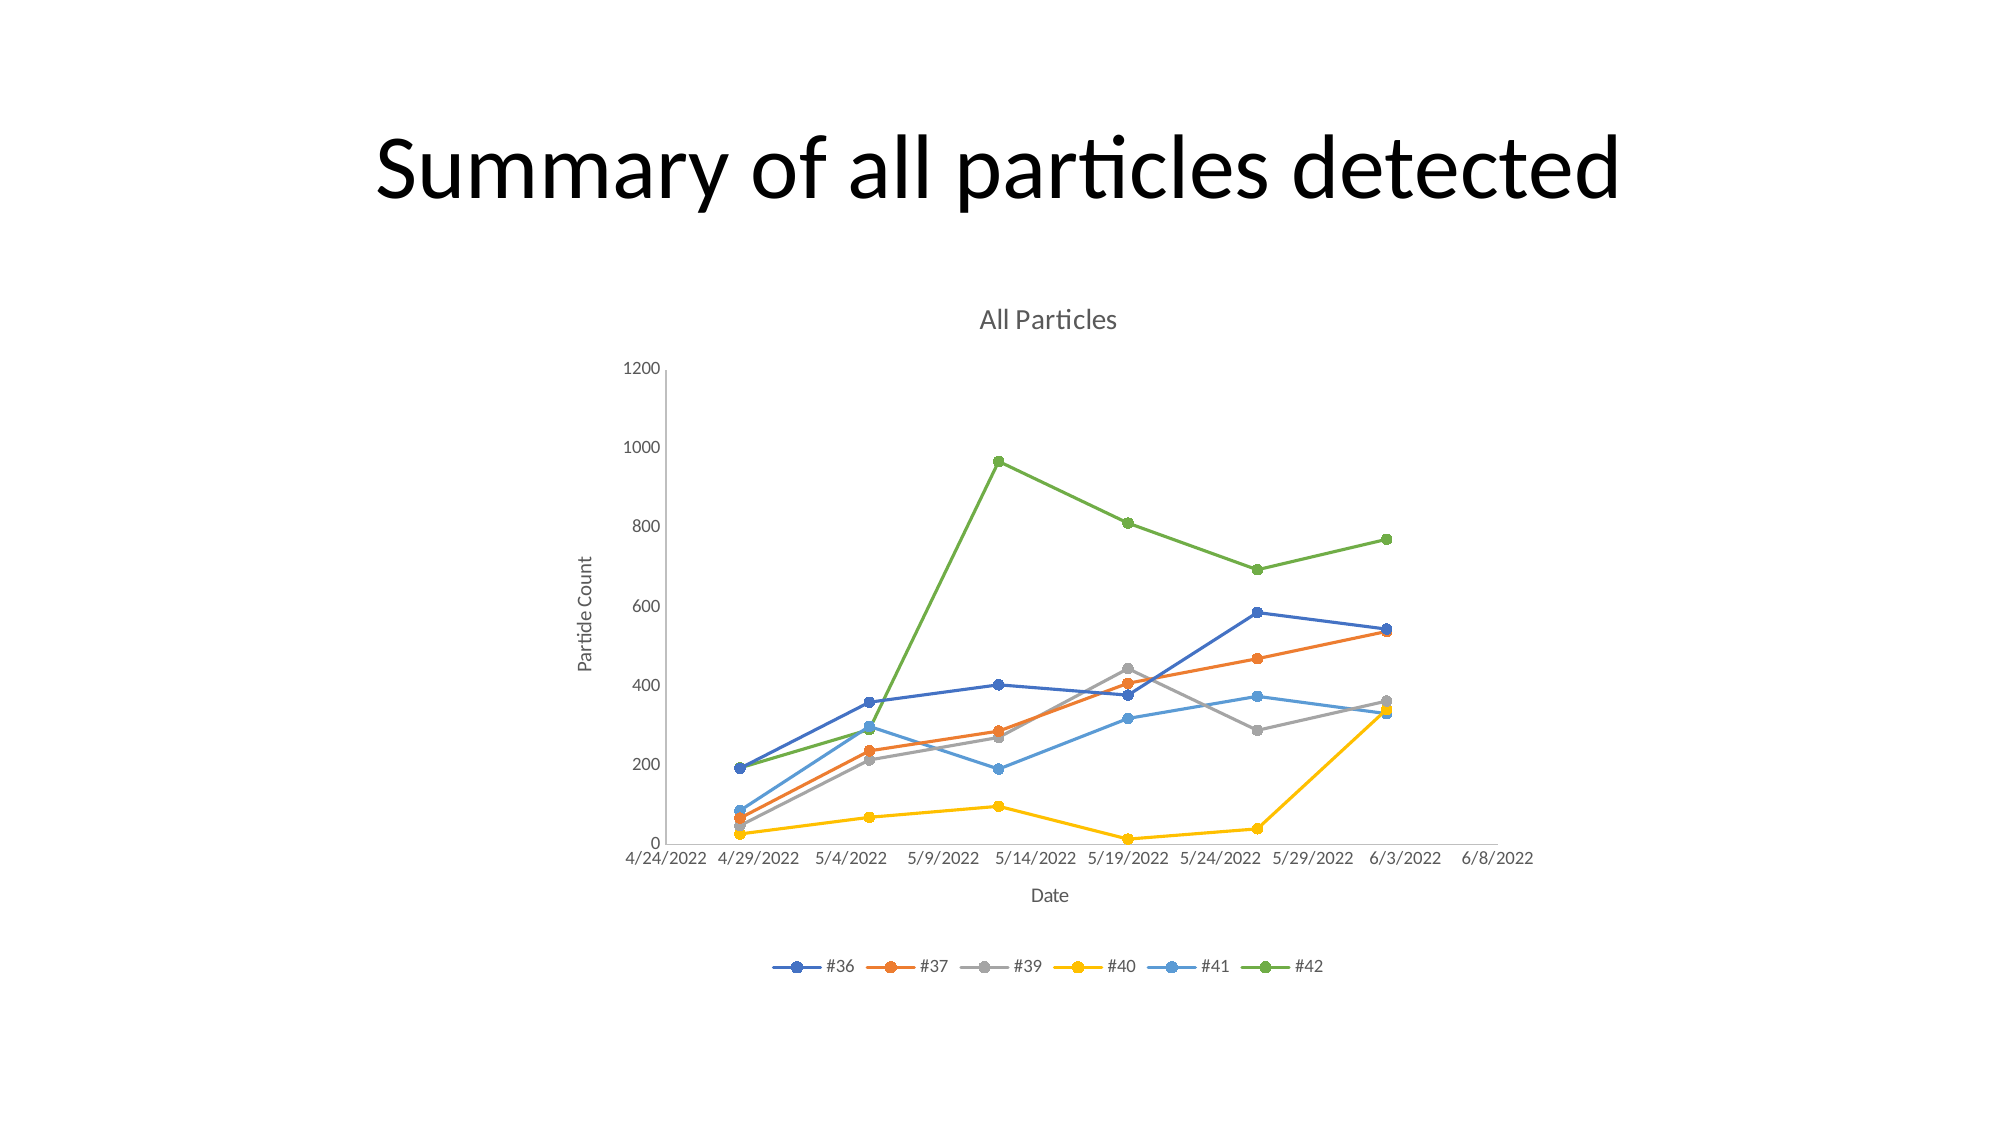

# Summary of all particles detected

### Chart: All Particles

| Category | #36 | #37 | #39 | #40 | #41 | #42 |
|---|---|---|---|---|---|---|